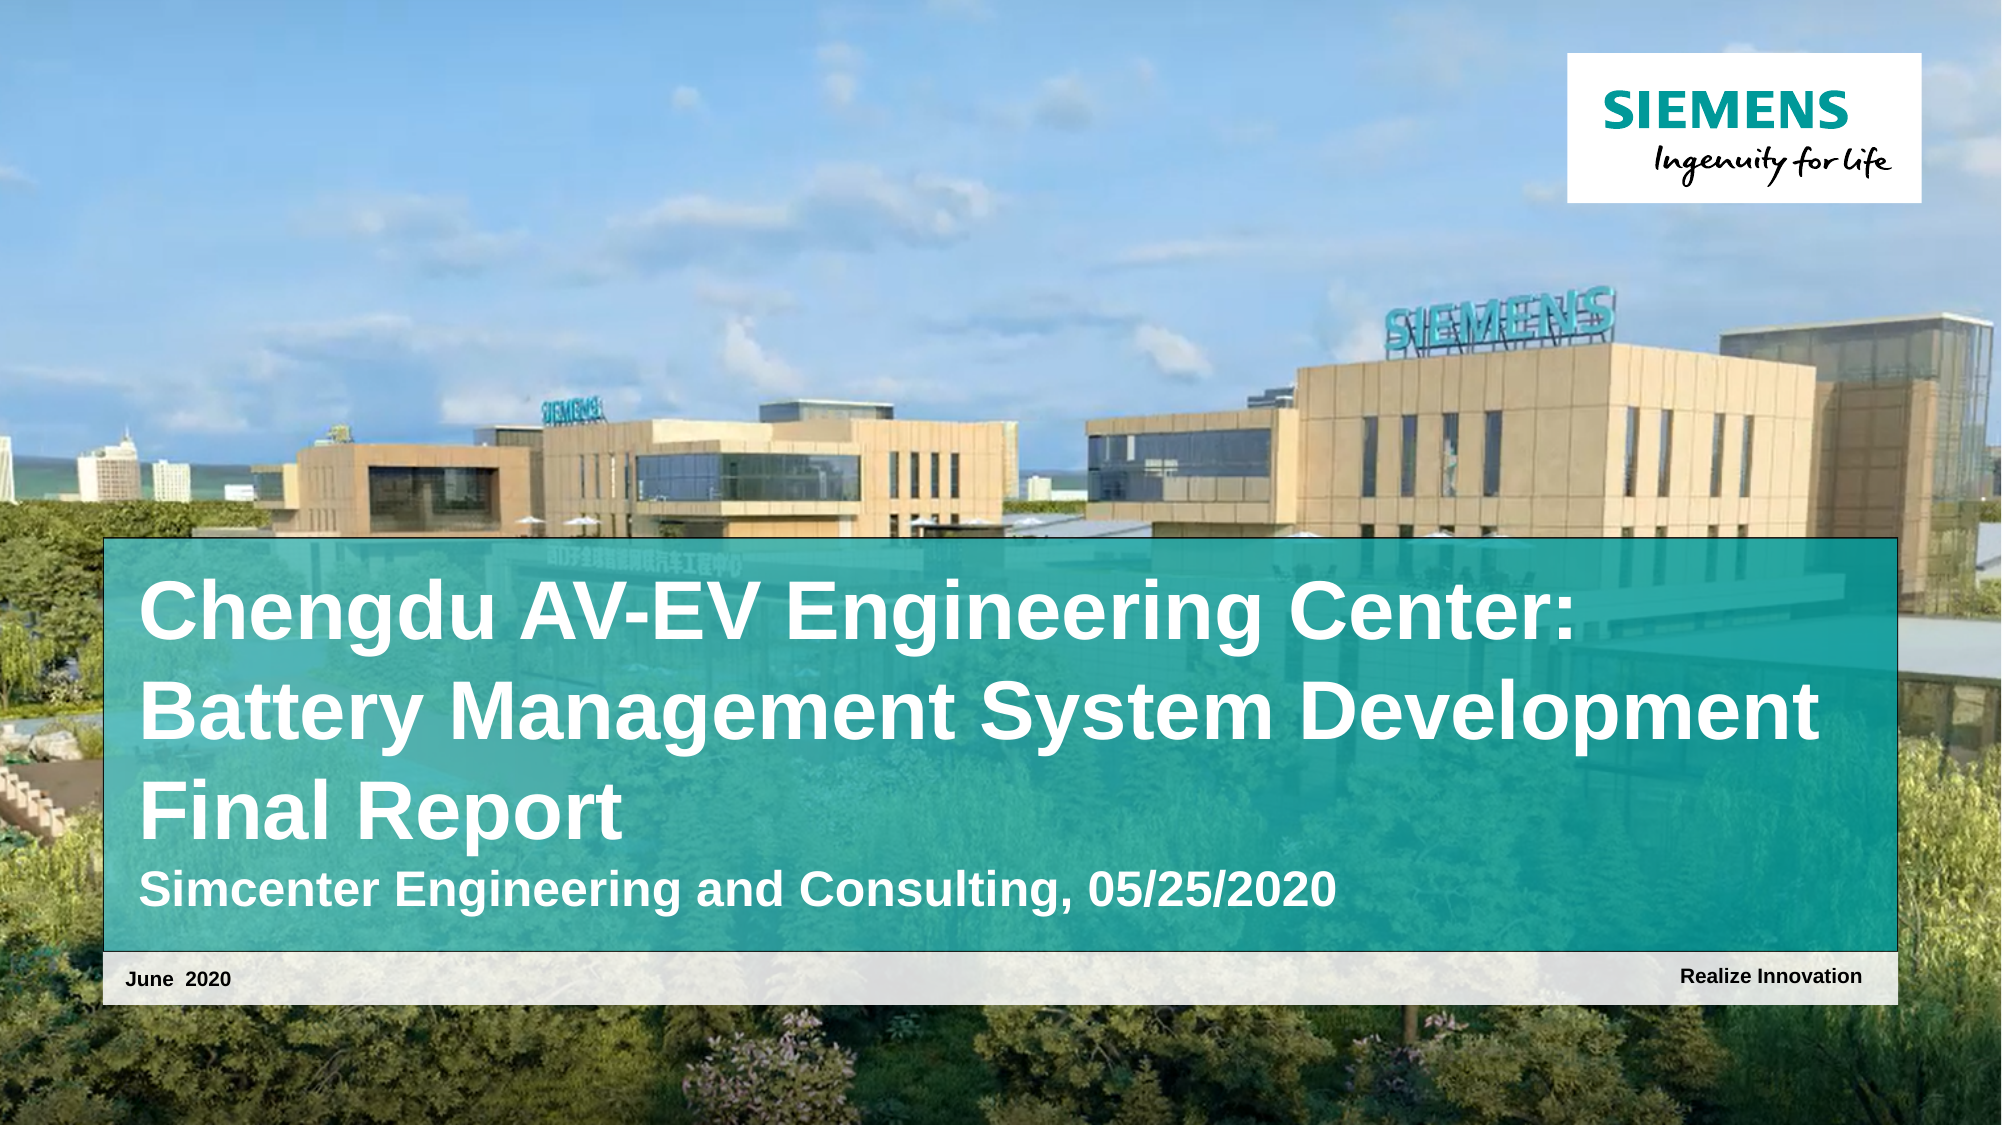

# Chengdu AV-EV Engineering Center: Battery Management System Development Final Report Simcenter Engineering and Consulting, 05/25/2020
June  2020
Realize Innovation